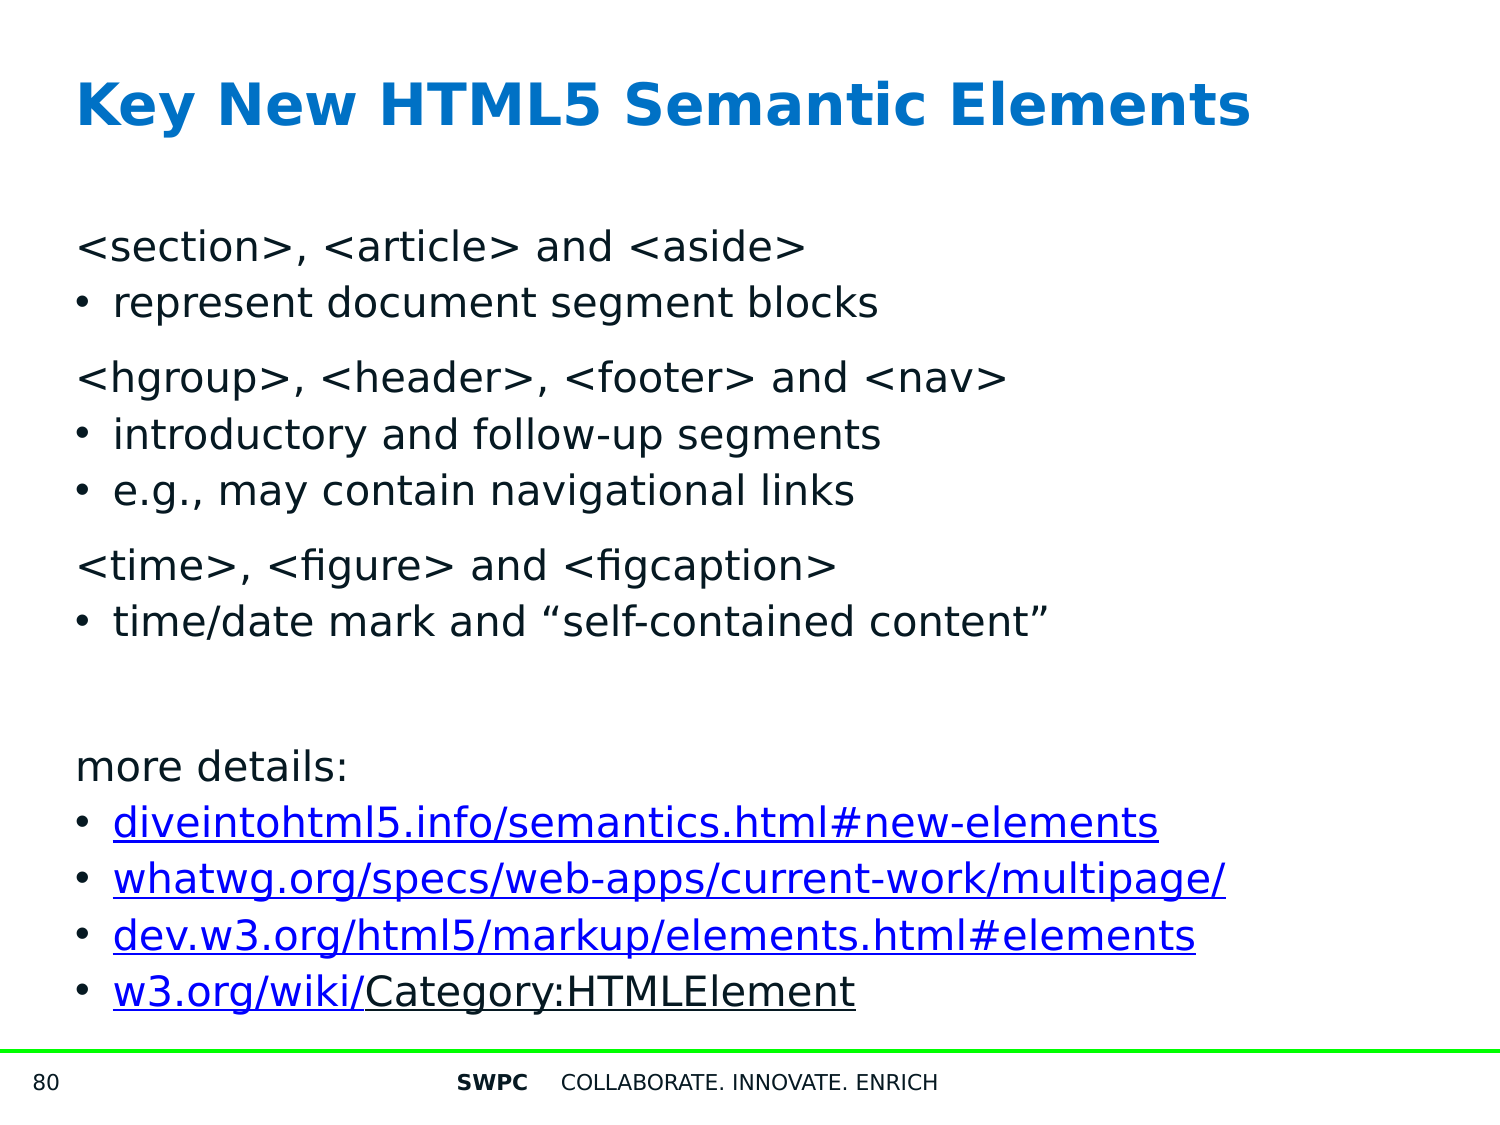

# Key New HTML5 Semantic Elements
<section>, <article> and <aside>
represent document segment blocks
<hgroup>, <header>, <footer> and <nav>
introductory and follow-up segments
e.g., may contain navigational links
<time>, <figure> and <figcaption>
time/date mark and “self-contained content”

more details:
diveintohtml5.info/semantics.html#new-elements
whatwg.org/specs/web-apps/current-work/multipage/
dev.w3.org/html5/markup/elements.html#elements
w3.org/wiki/Category:HTMLElement
SWPC
COLLABORATE. INNOVATE. ENRICH
80